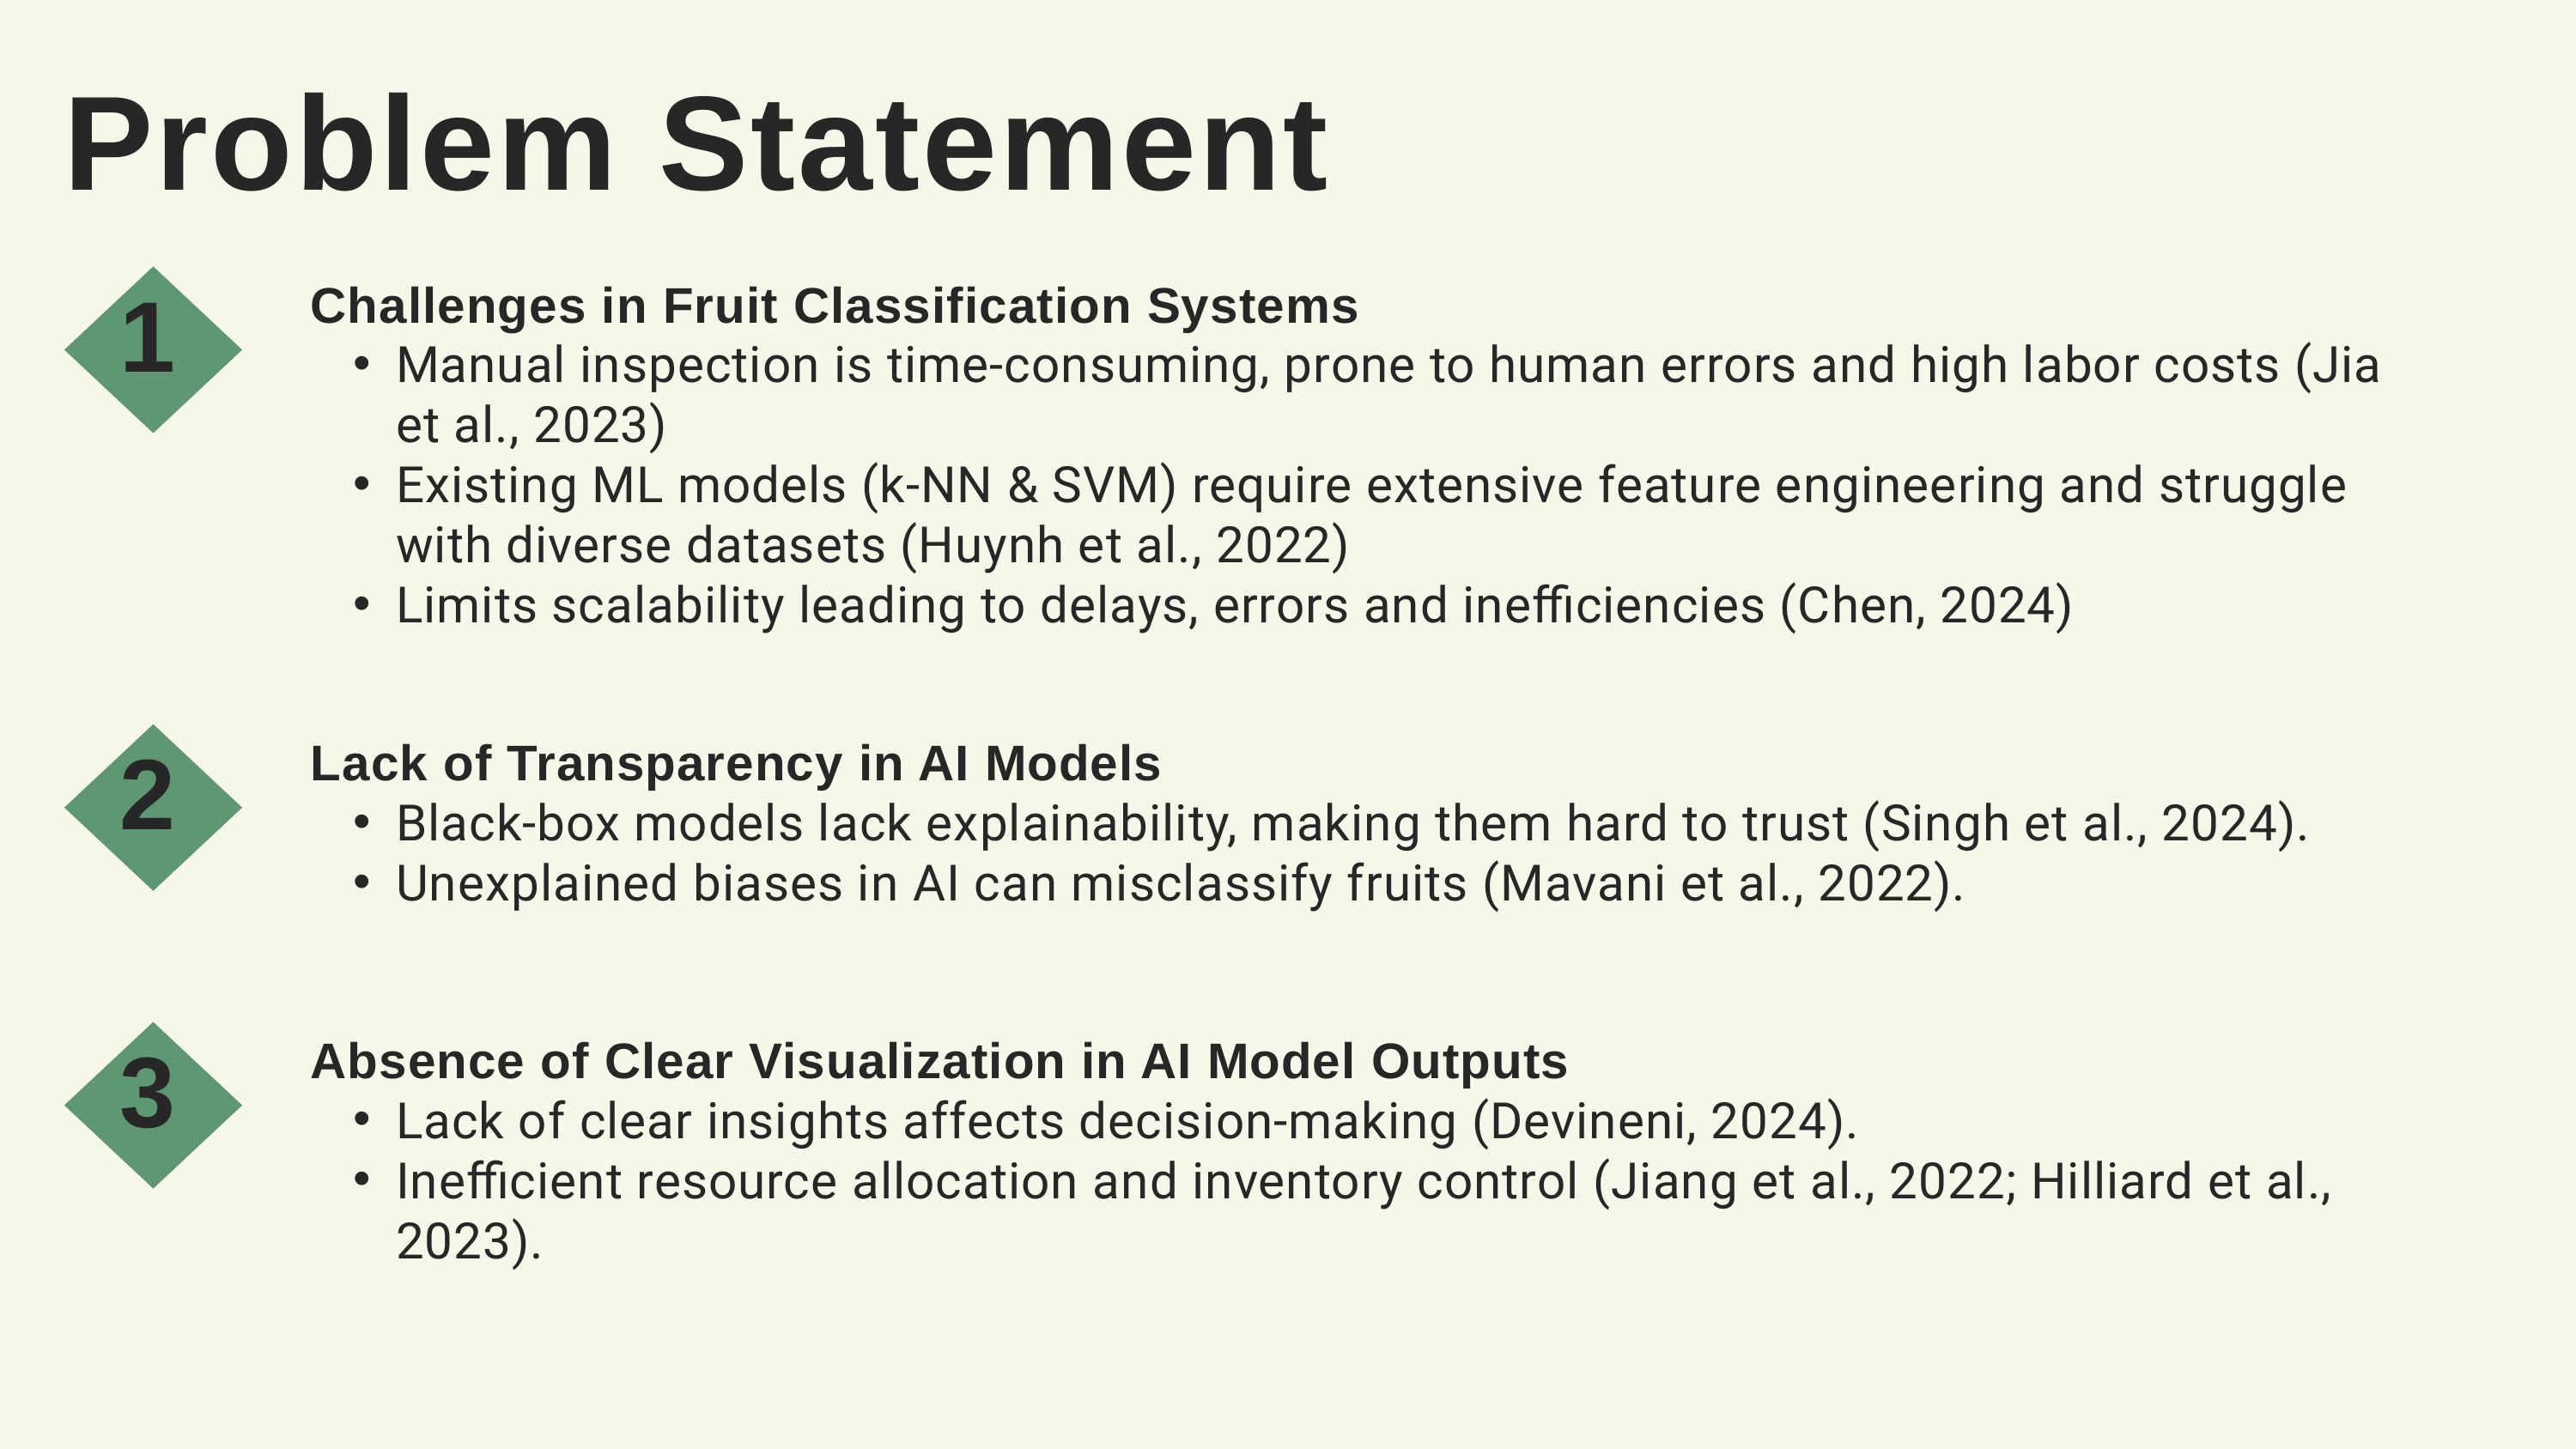

Problem Statement

Challenges in Fruit Classification Systems
Manual inspection is time-consuming, prone to human errors and high labor costs (Jia et al., 2023)
Existing ML models (k-NN & SVM) require extensive feature engineering and struggle with diverse datasets (Huynh et al., 2022)
Limits scalability leading to delays, errors and inefficiencies (Chen, 2024)
1

Lack of Transparency in AI Models
Black-box models lack explainability, making them hard to trust (Singh et al., 2024).
Unexplained biases in AI can misclassify fruits (Mavani et al., 2022).
2

Absence of Clear Visualization in AI Model Outputs
Lack of clear insights affects decision-making (Devineni, 2024).
Inefficient resource allocation and inventory control (Jiang et al., 2022; Hilliard et al., 2023).
3